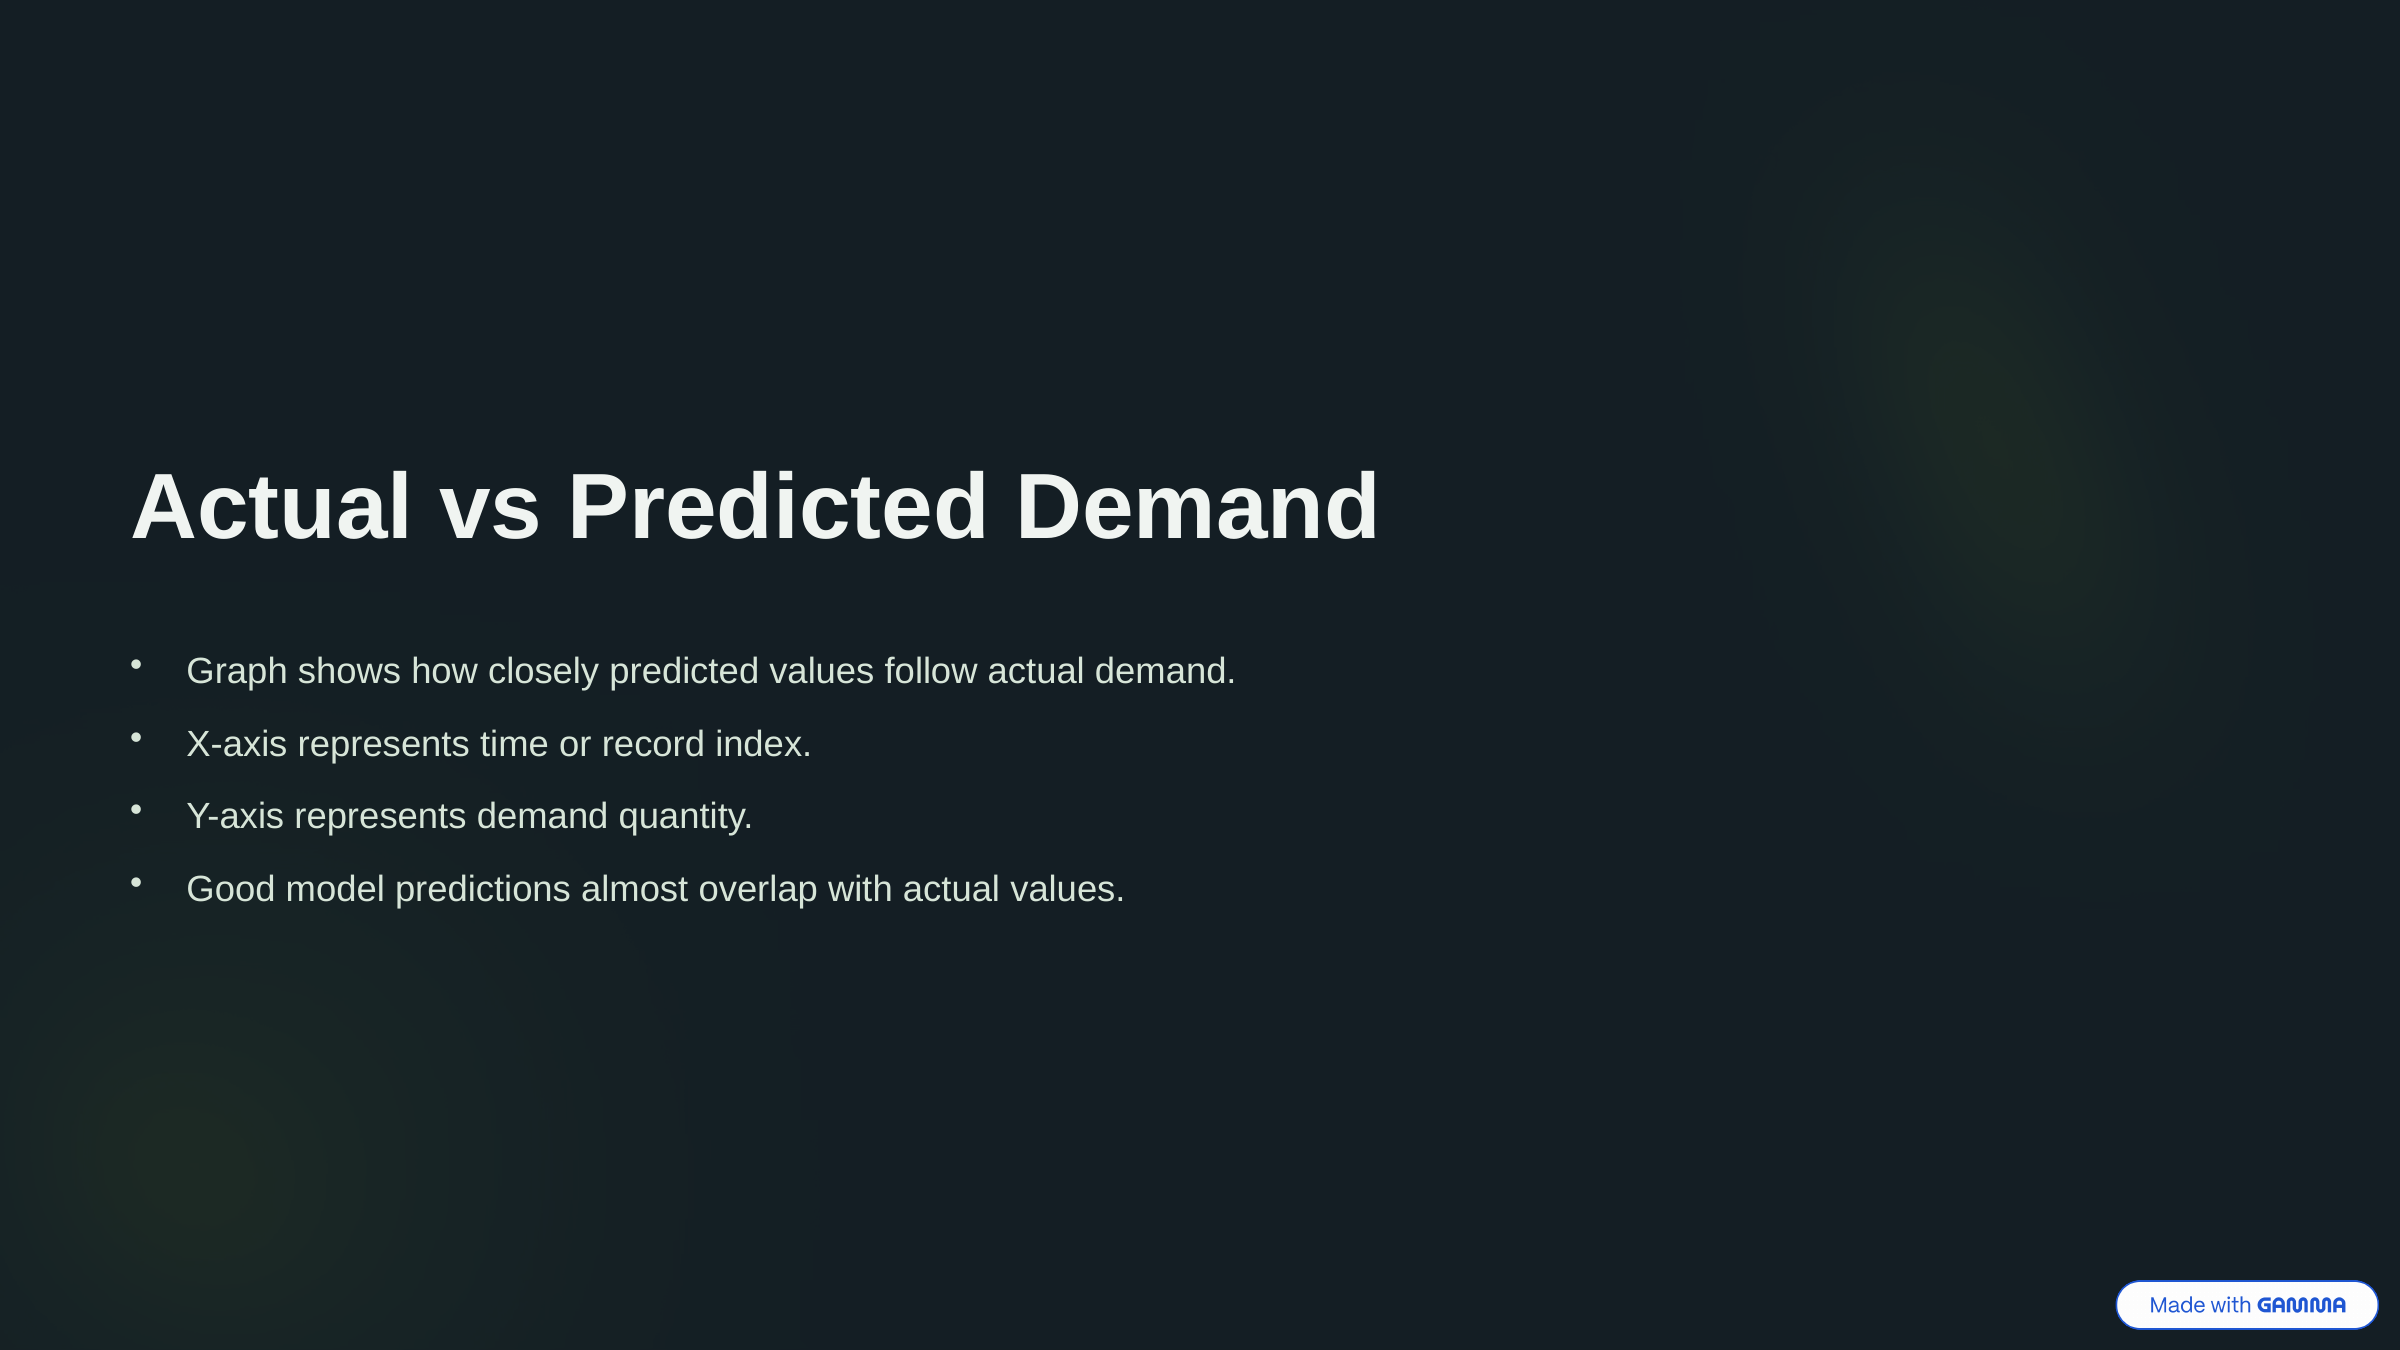

Actual vs Predicted Demand
Graph shows how closely predicted values follow actual demand.
X-axis represents time or record index.
Y-axis represents demand quantity.
Good model predictions almost overlap with actual values.